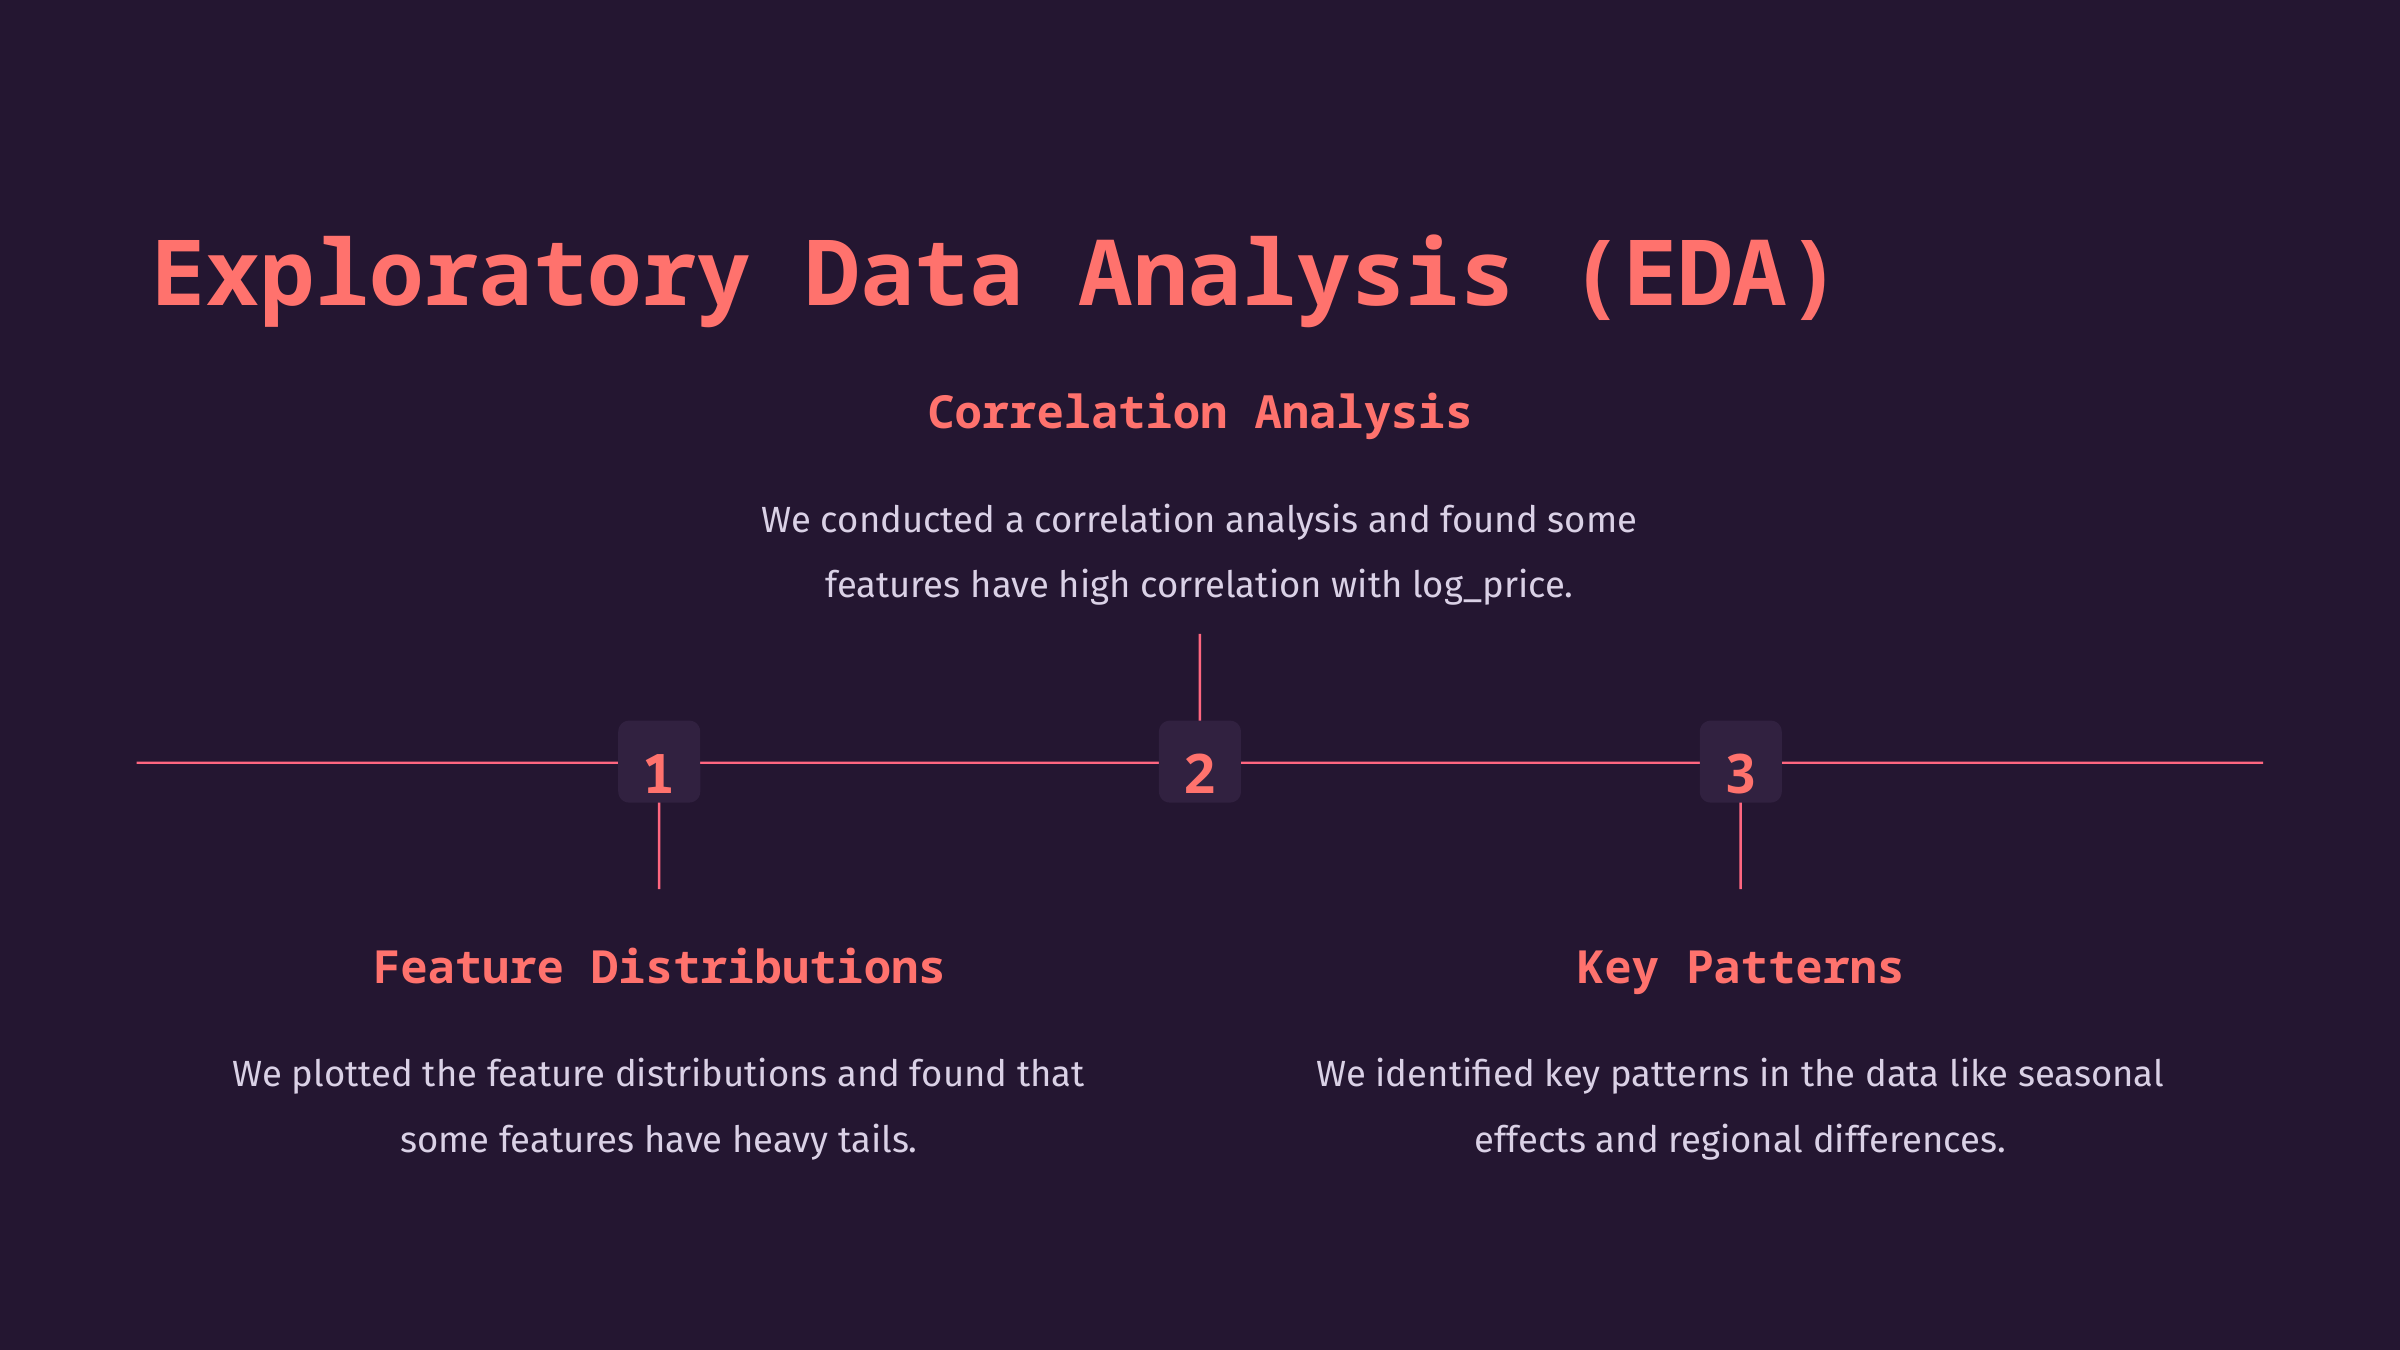

Exploratory Data Analysis (EDA)
Correlation Analysis
We conducted a correlation analysis and found some features have high correlation with log_price.

1
2
3

Feature Distributions
Key Patterns
We plotted the feature distributions and found that some features have heavy tails.
We identified key patterns in the data like seasonal effects and regional differences.